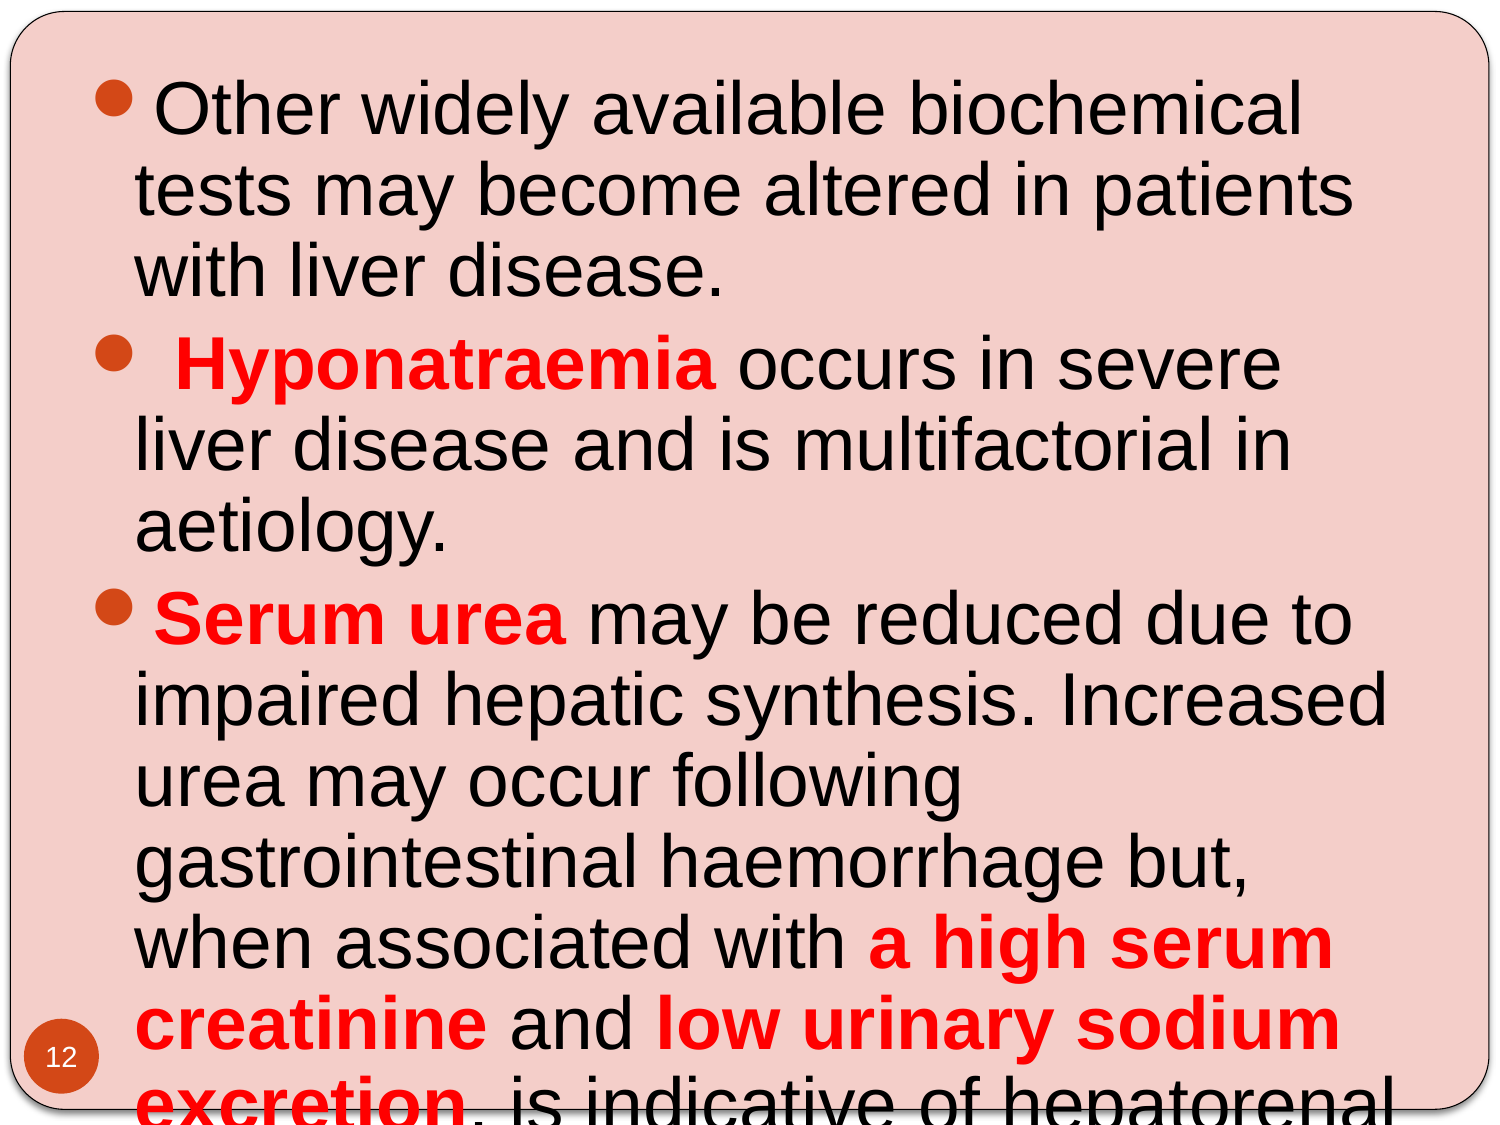

Other widely available biochemical tests may become altered in patients with liver disease.
 Hyponatraemia occurs in severe liver disease and is multifactorial in aetiology.
Serum urea may be reduced due to impaired hepatic synthesis. Increased urea may occur following gastrointestinal haemorrhage but, when associated with a high serum creatinine and low urinary sodium excretion, is indicative of hepatorenal failure, which carries a grave prognosis.
12